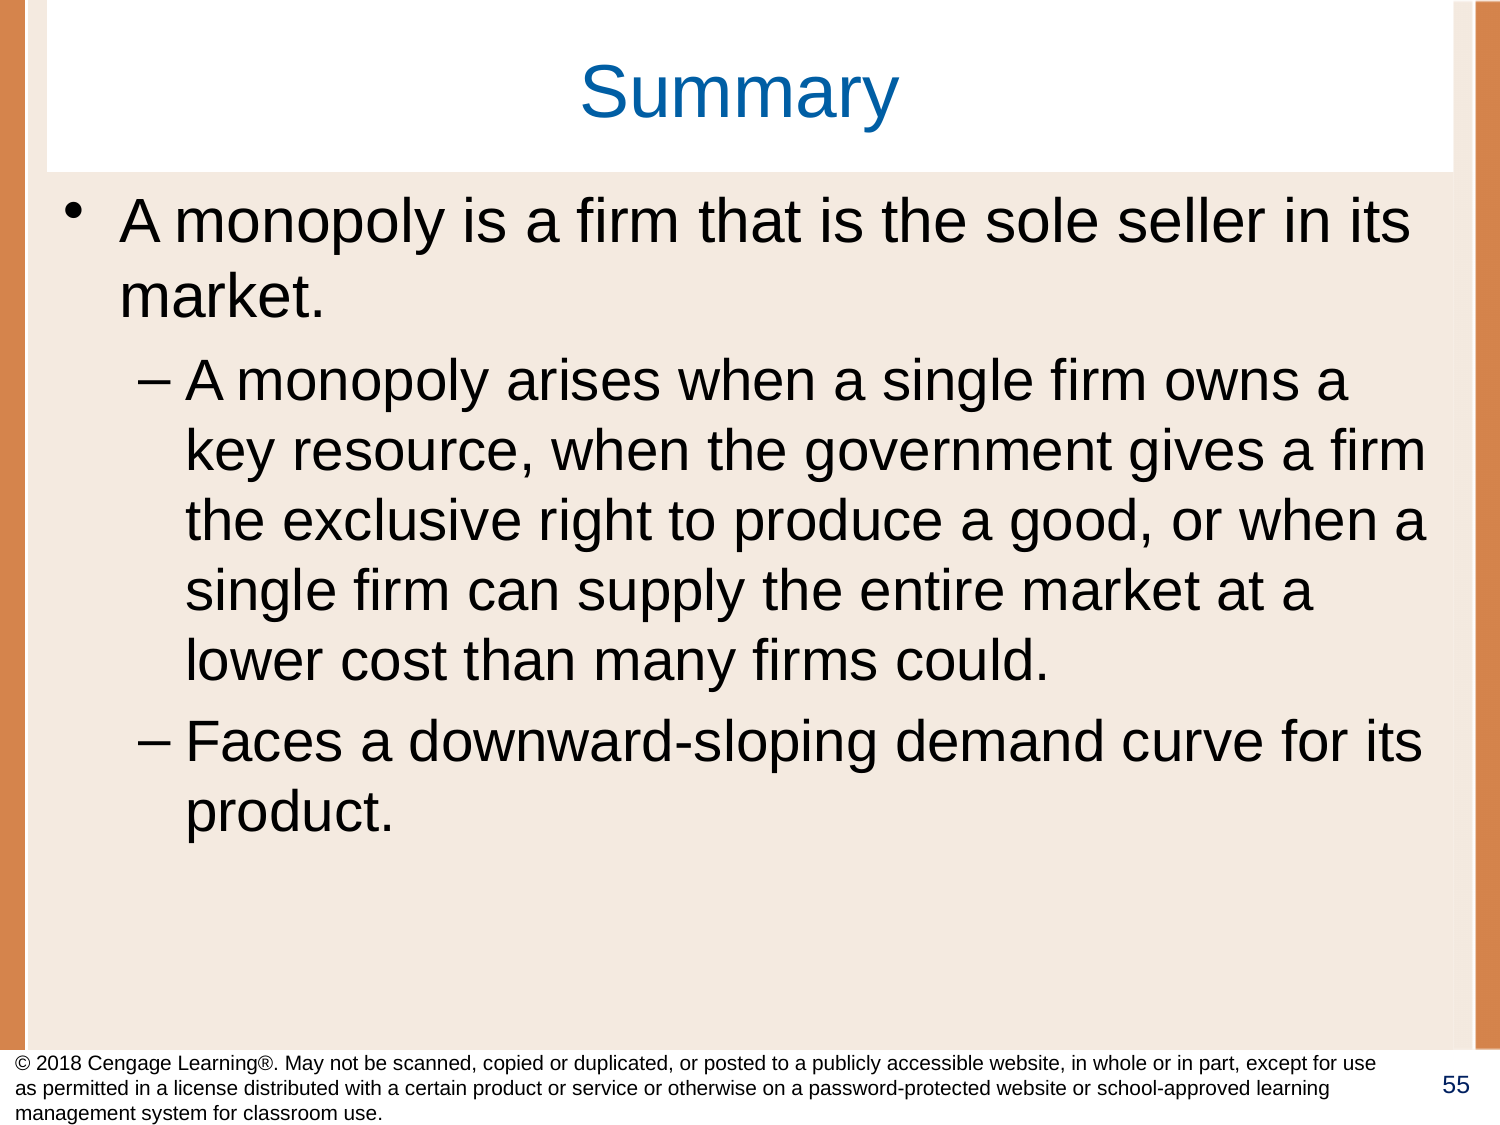

# Summary
A monopoly is a firm that is the sole seller in its market.
A monopoly arises when a single firm owns a key resource, when the government gives a firm the exclusive right to produce a good, or when a single firm can supply the entire market at a lower cost than many firms could.
Faces a downward-sloping demand curve for its product.
© 2018 Cengage Learning®. May not be scanned, copied or duplicated, or posted to a publicly accessible website, in whole or in part, except for use as permitted in a license distributed with a certain product or service or otherwise on a password-protected website or school-approved learning management system for classroom use.
55